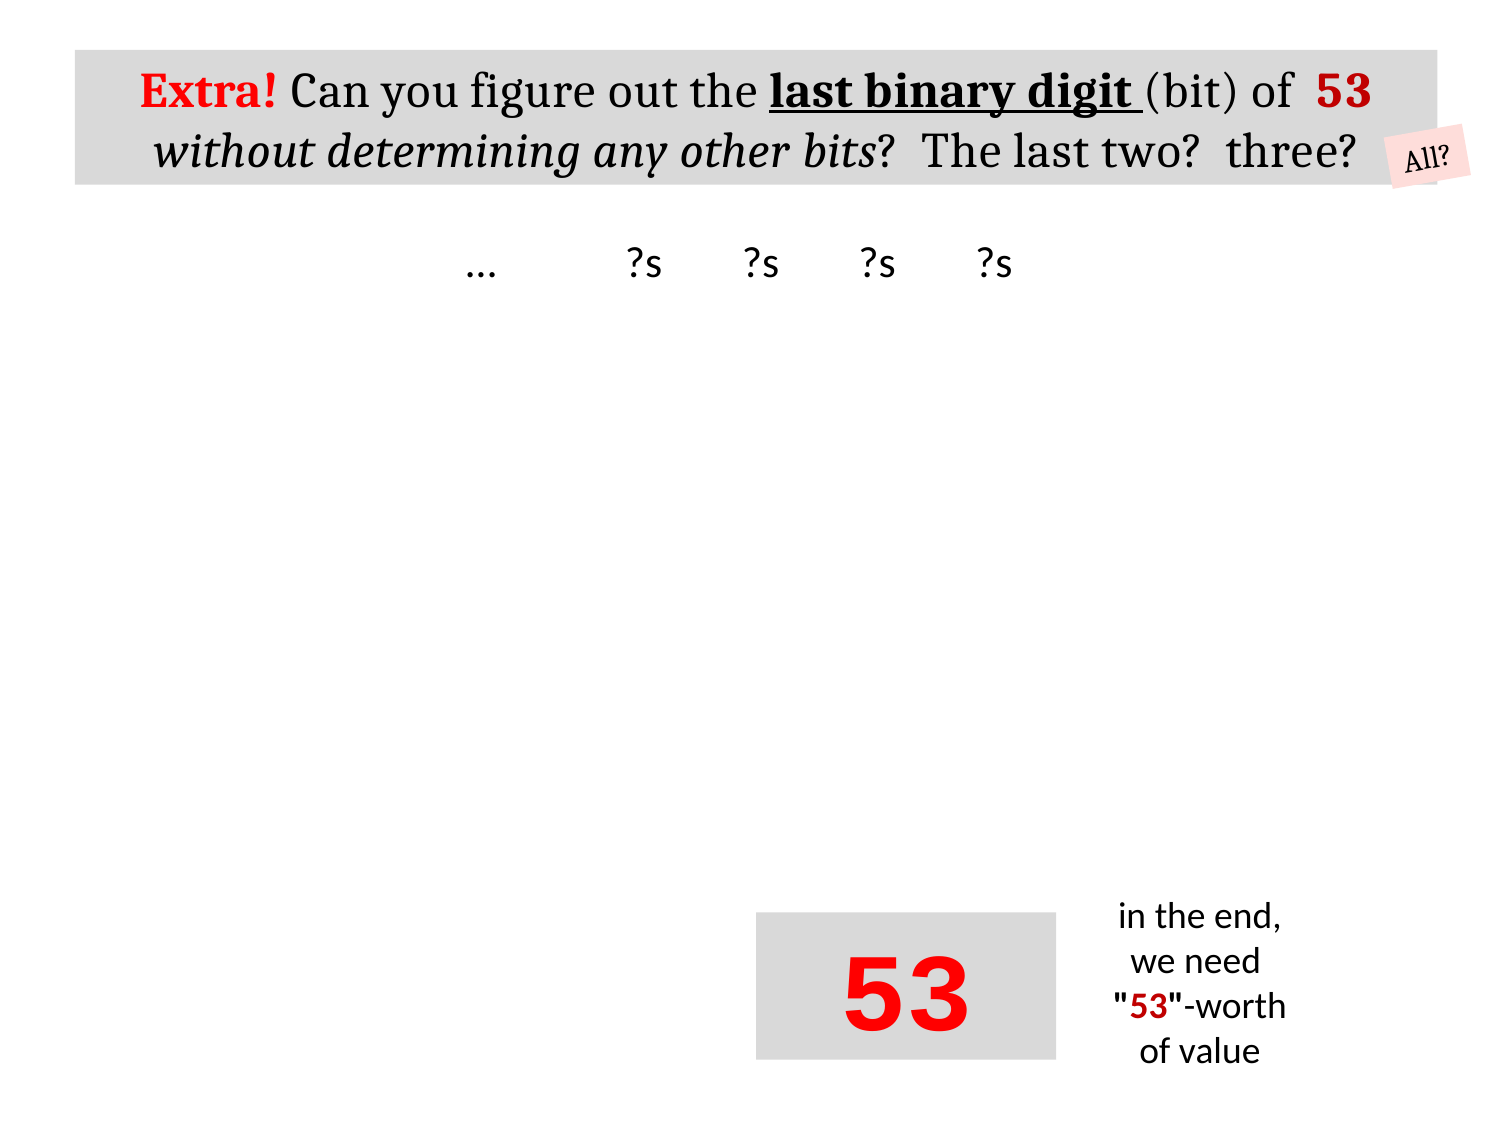

Extra! Can you figure out the last binary digit (bit) of  53 without determining any other bits?  The last two?  three?
All?
…
?s
?s
?s
?s
in the end, we need  "53"-worth of value
53